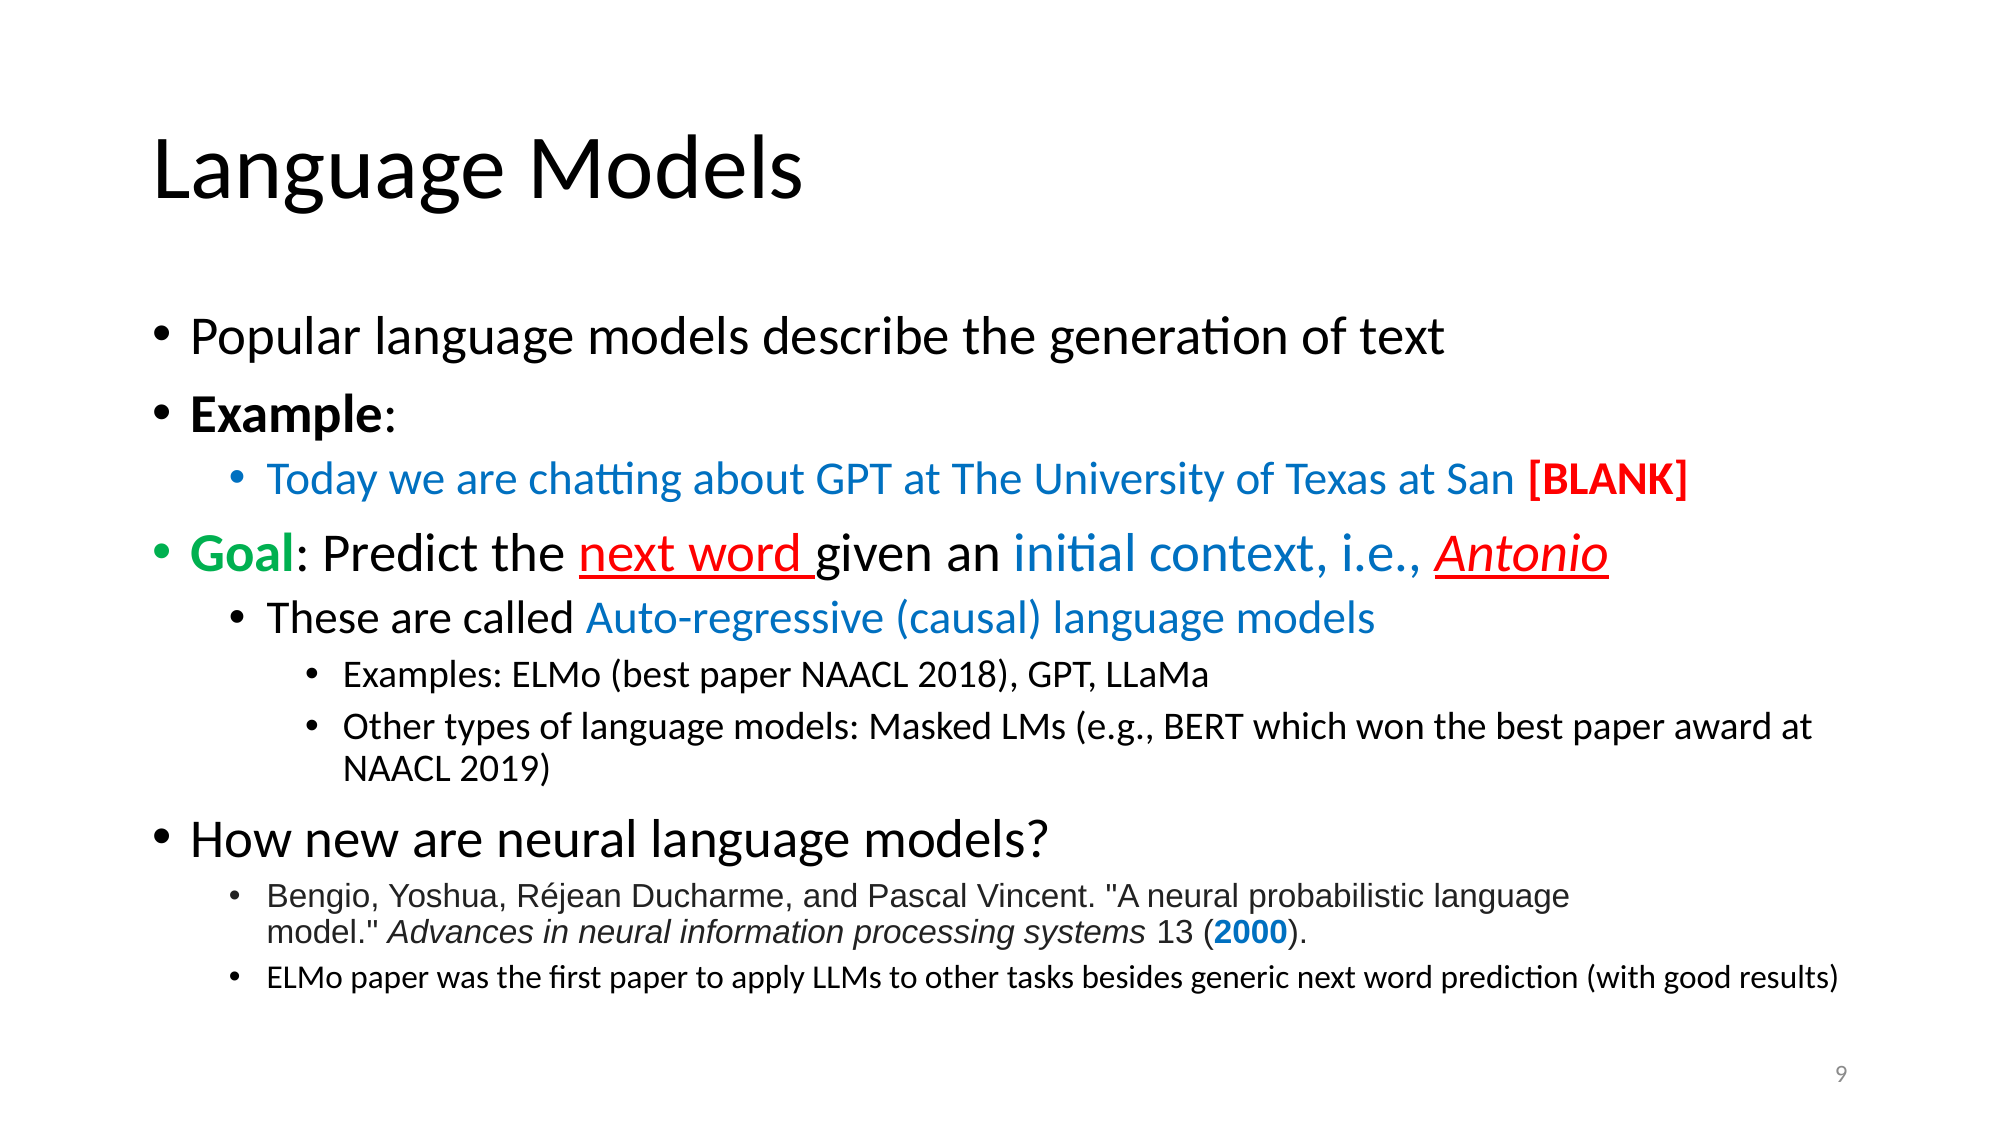

# Language Models
Popular language models describe the generation of text
Example:
Today we are chatting about GPT at The University of Texas at San [BLANK]
Goal: Predict the next word given an initial context, i.e., Antonio
These are called Auto-regressive (causal) language models
Examples: ELMo (best paper NAACL 2018), GPT, LLaMa
Other types of language models: Masked LMs (e.g., BERT which won the best paper award at NAACL 2019)
How new are neural language models?
Bengio, Yoshua, Réjean Ducharme, and Pascal Vincent. "A neural probabilistic language model." Advances in neural information processing systems 13 (2000).
ELMo paper was the first paper to apply LLMs to other tasks besides generic next word prediction (with good results)
9